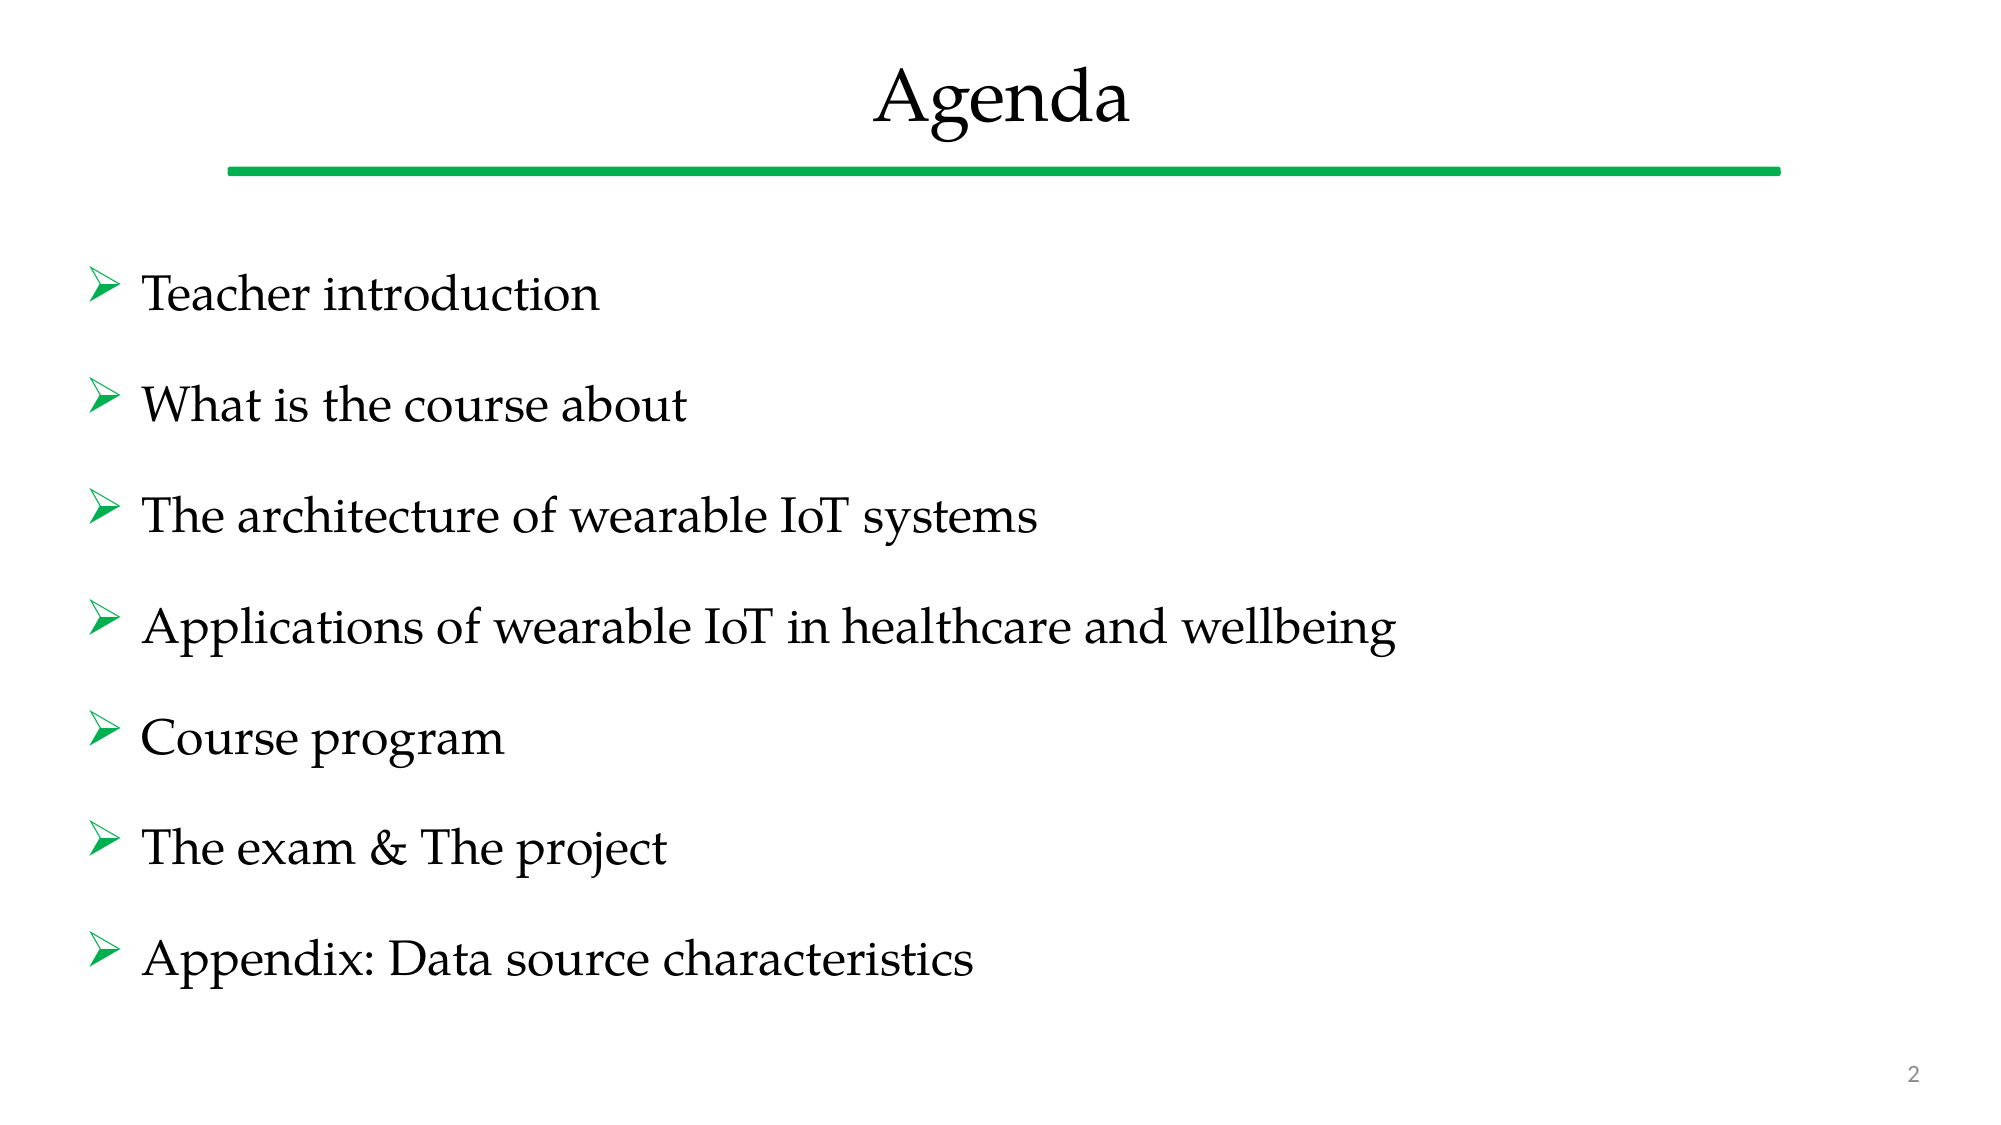

# Agenda
Teacher introduction
What is the course about
The architecture of wearable IoT systems
Applications of wearable IoT in healthcare and wellbeing
Course program
The exam & The project
Appendix: Data source characteristics
2